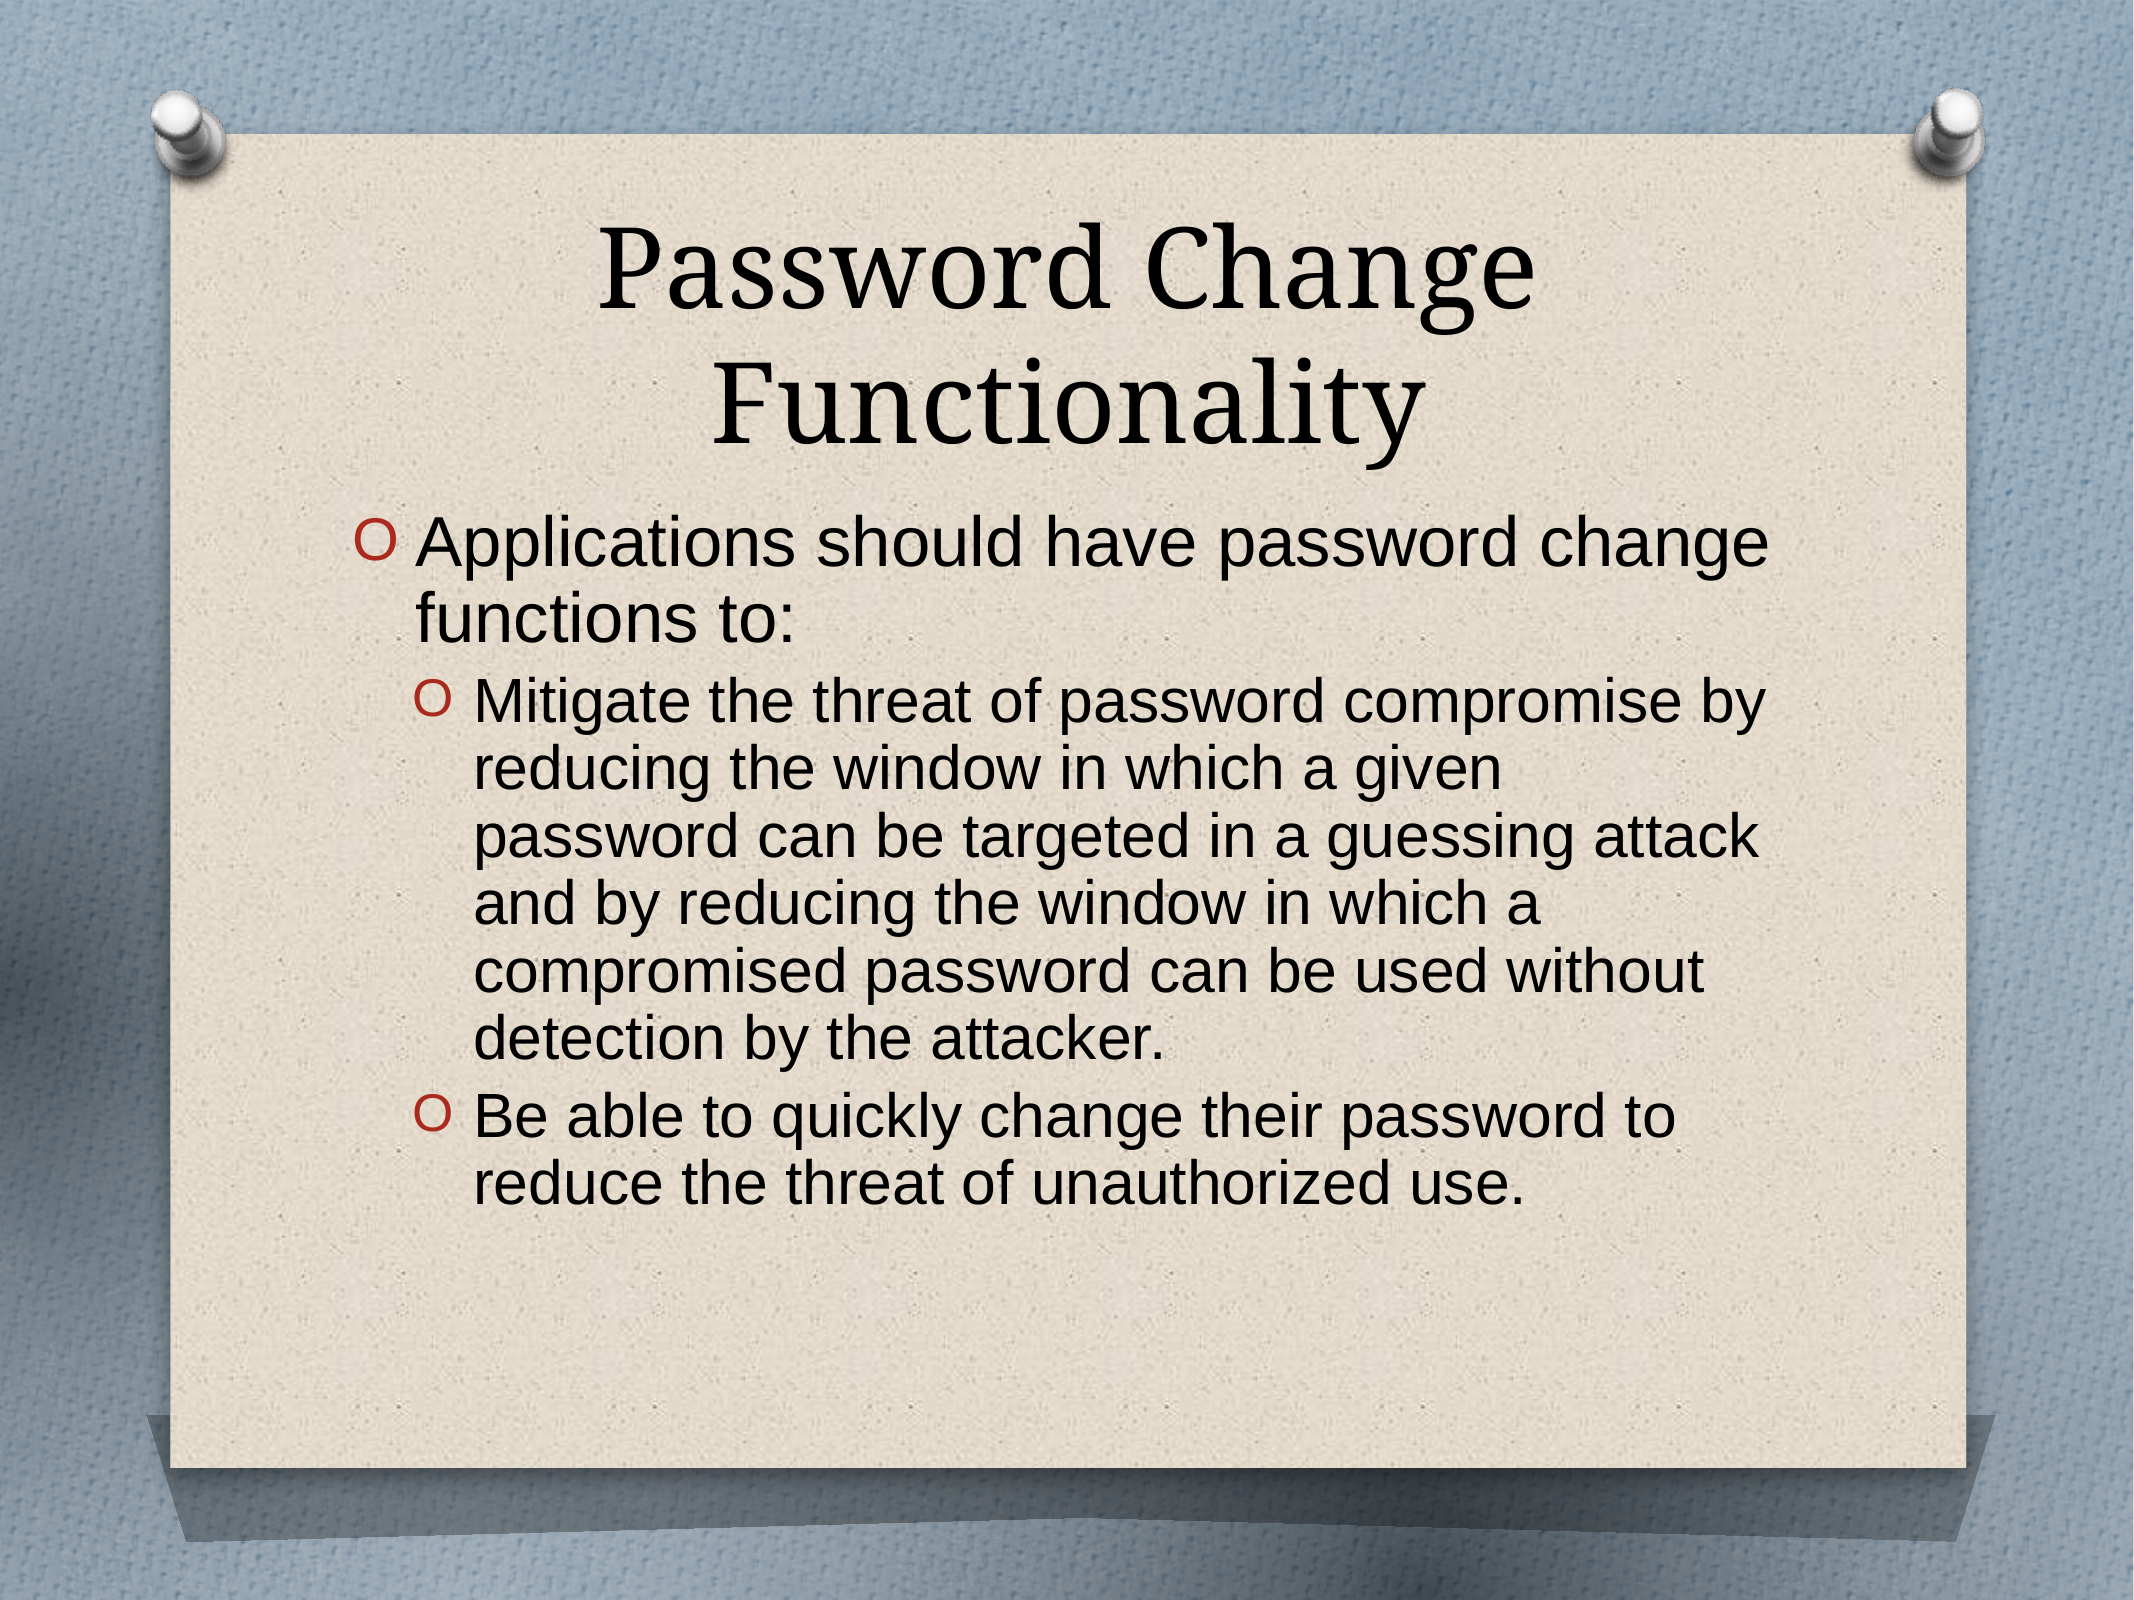

# Password Change Functionality
Applications should have password change functions to:
Mitigate the threat of password compromise by reducing the window in which a given password can be targeted in a guessing attack and by reducing the window in which a compromised password can be used without detection by the attacker.
Be able to quickly change their password to reduce the threat of unauthorized use.